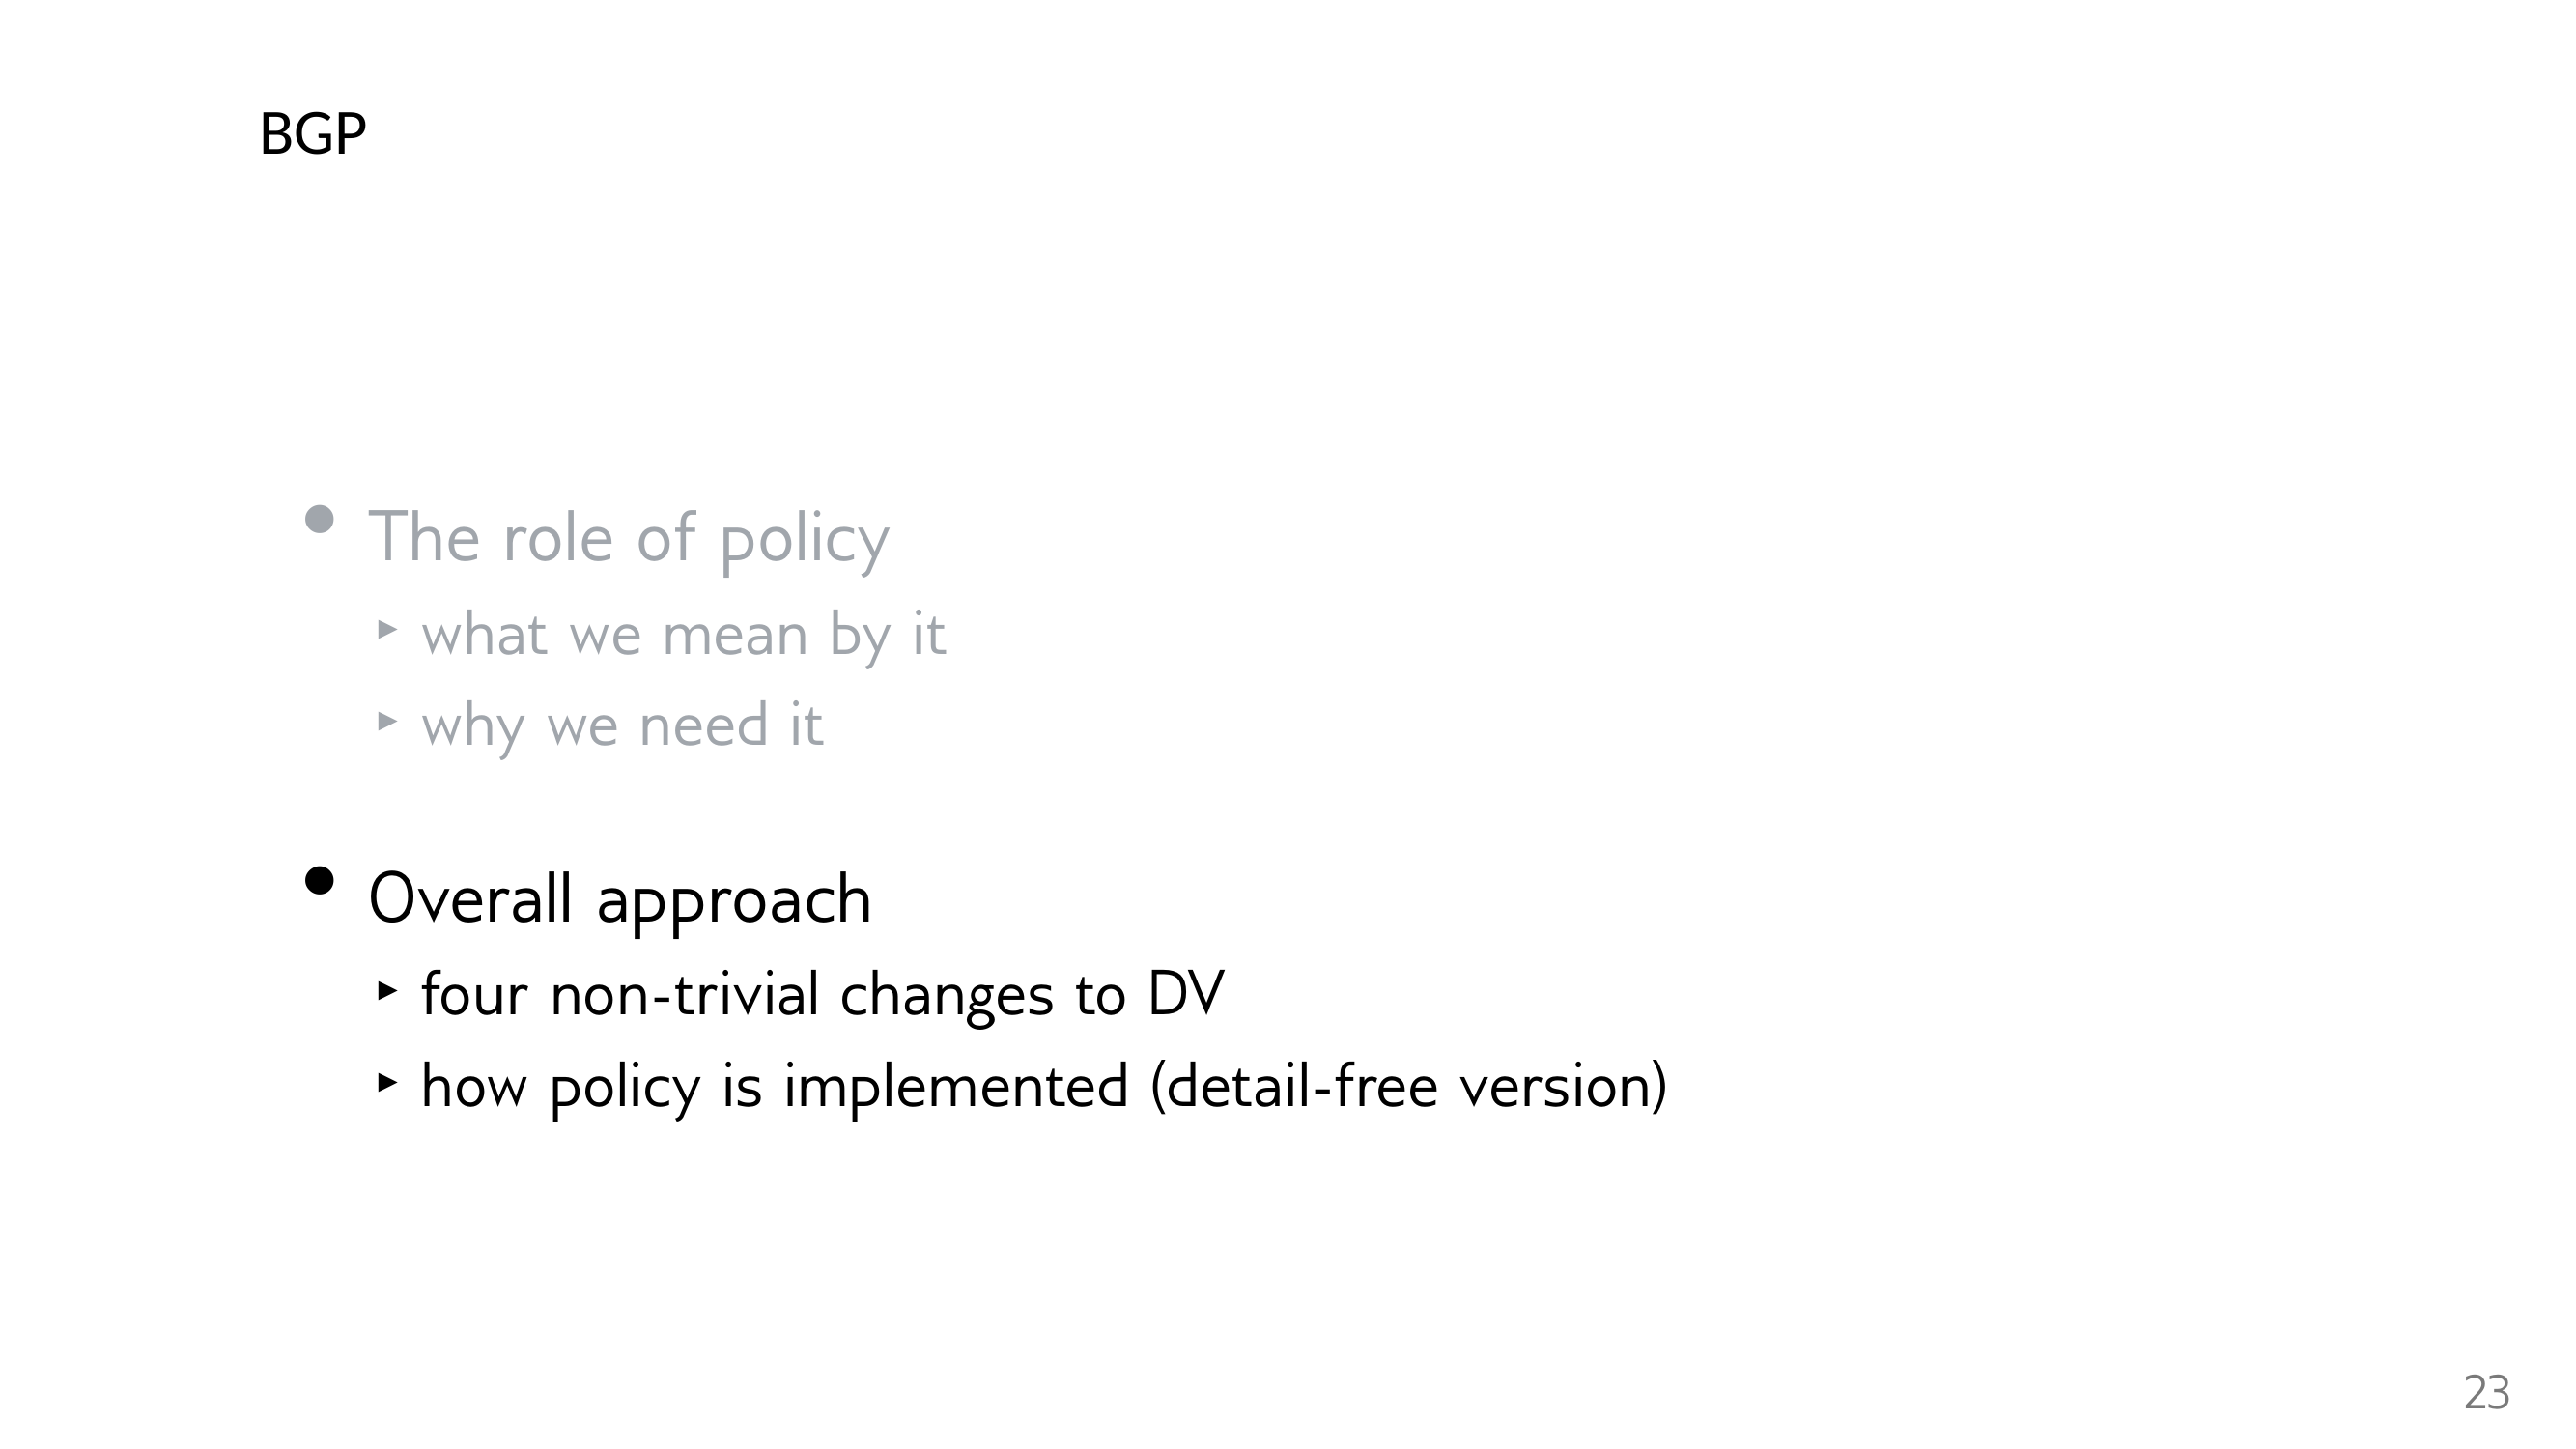

# BGP
The role of policy
what we mean by it
why we need it
Overall approach
four non-trivial changes to DV
how policy is implemented (detail-free version)
23